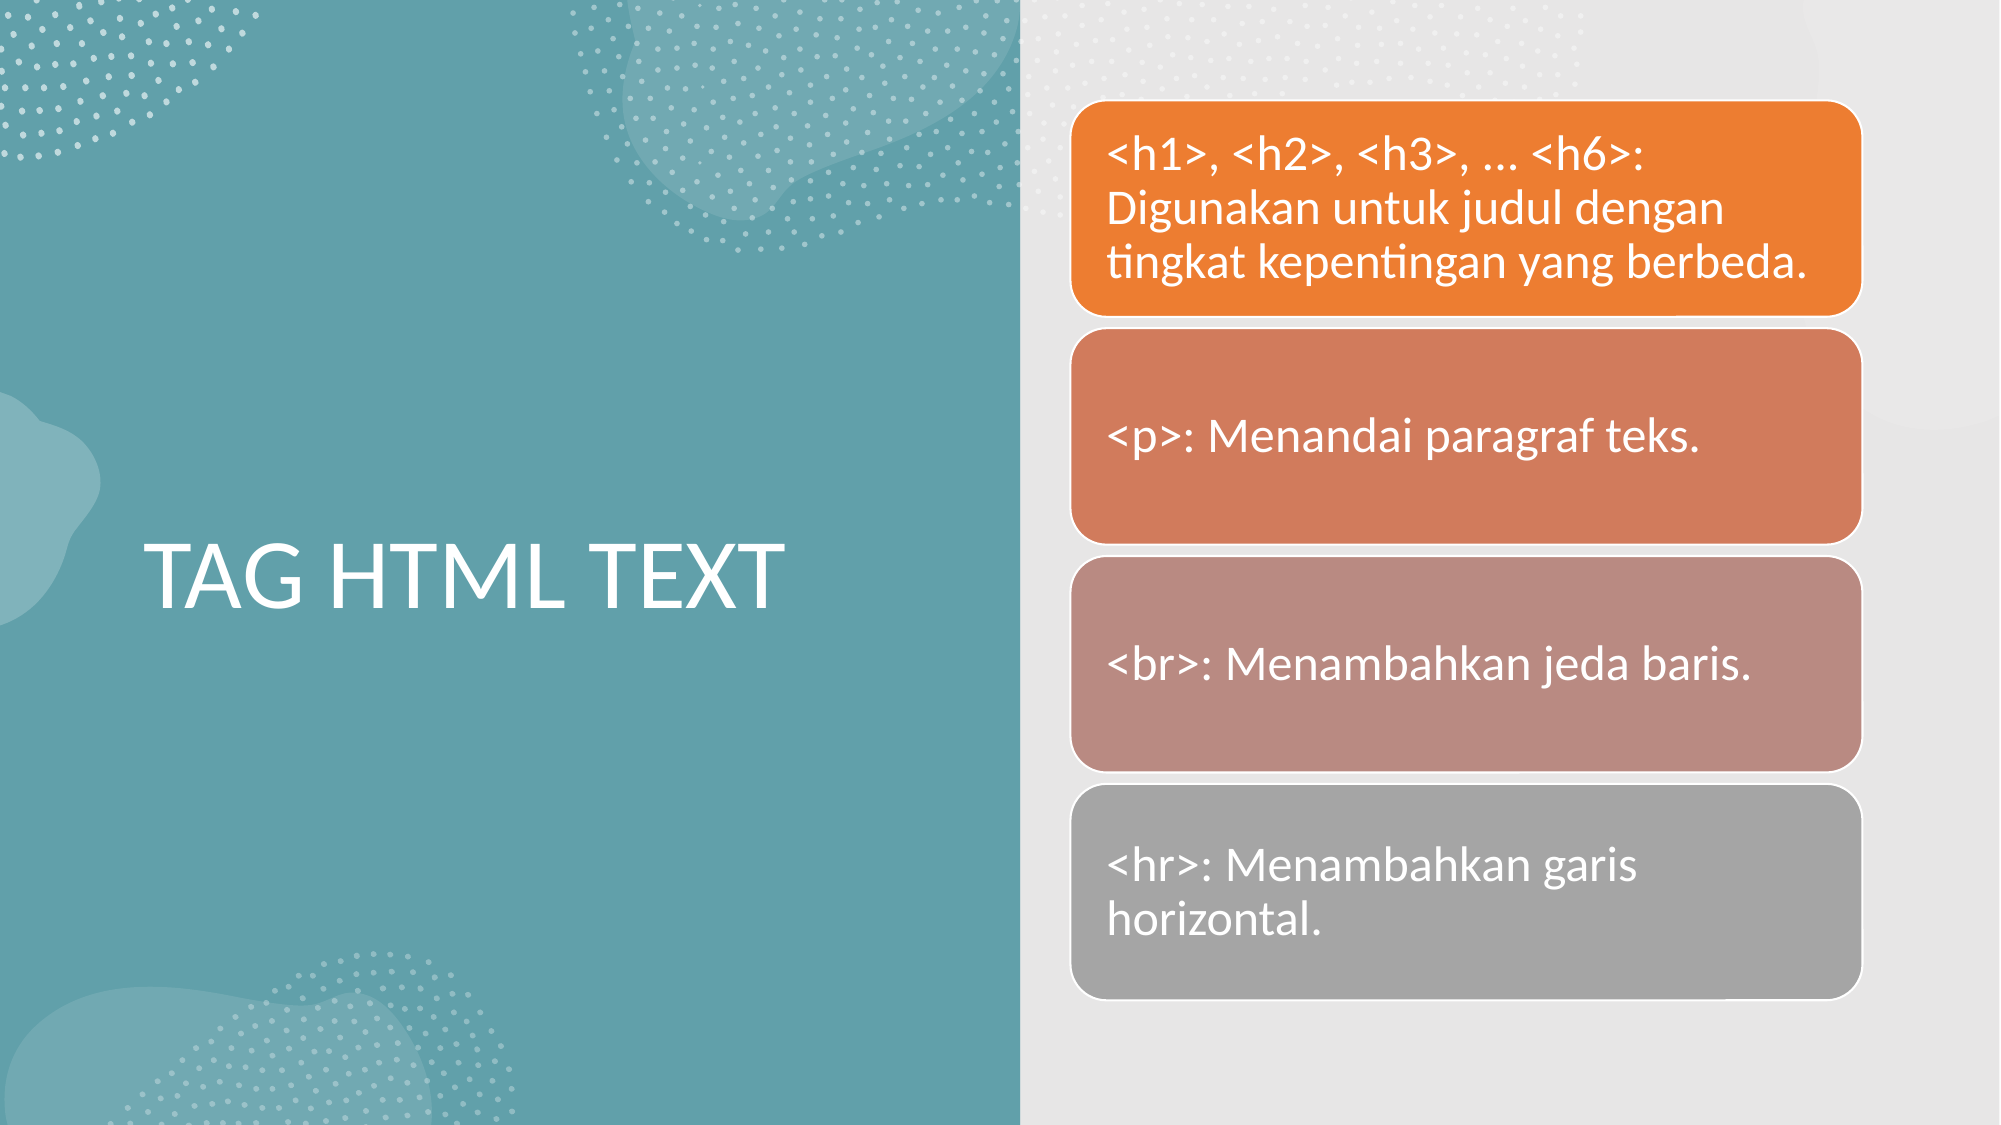

<h1>, <h2>, <h3>, ... <h6>: Digunakan untuk judul dengan tingkat kepentingan yang berbeda.
<p>: Menandai paragraf teks.
<br>: Menambahkan jeda baris.
<hr>: Menambahkan garis horizontal.
# TAG HTML TEXT